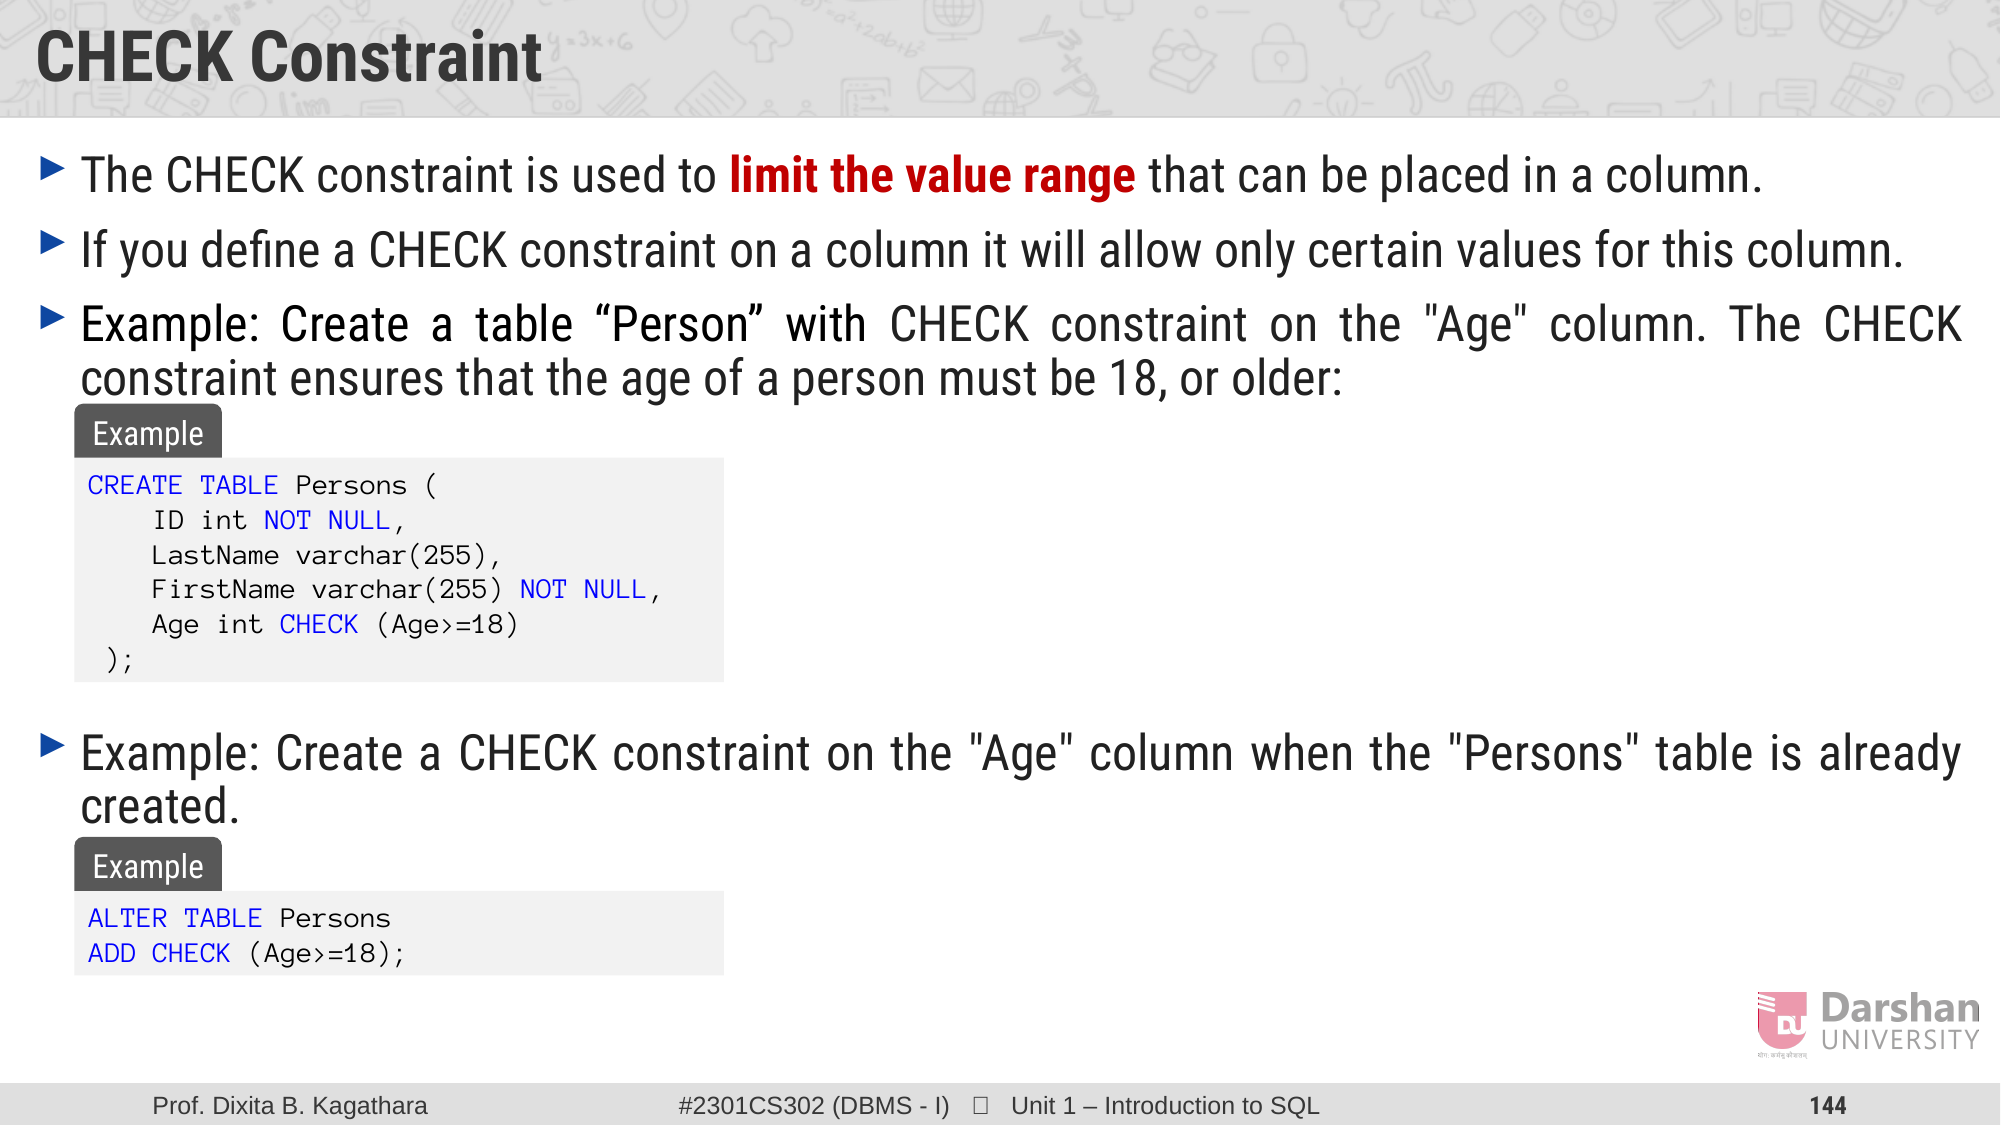

# CHECK Constraint
The CHECK constraint is used to limit the value range that can be placed in a column.
If you define a CHECK constraint on a column it will allow only certain values for this column.
Example: Create a table “Person” with CHECK constraint on the "Age" column. The CHECK constraint ensures that the age of a person must be 18, or older:

Example: Create a CHECK constraint on the "Age" column when the "Persons" table is already created.
Example
CREATE TABLE Persons (
    ID int NOT NULL,
    LastName varchar(255),
    FirstName varchar(255) NOT NULL,
    Age int CHECK (Age>=18)
 );
Example
ALTER TABLE Persons
ADD CHECK (Age>=18);